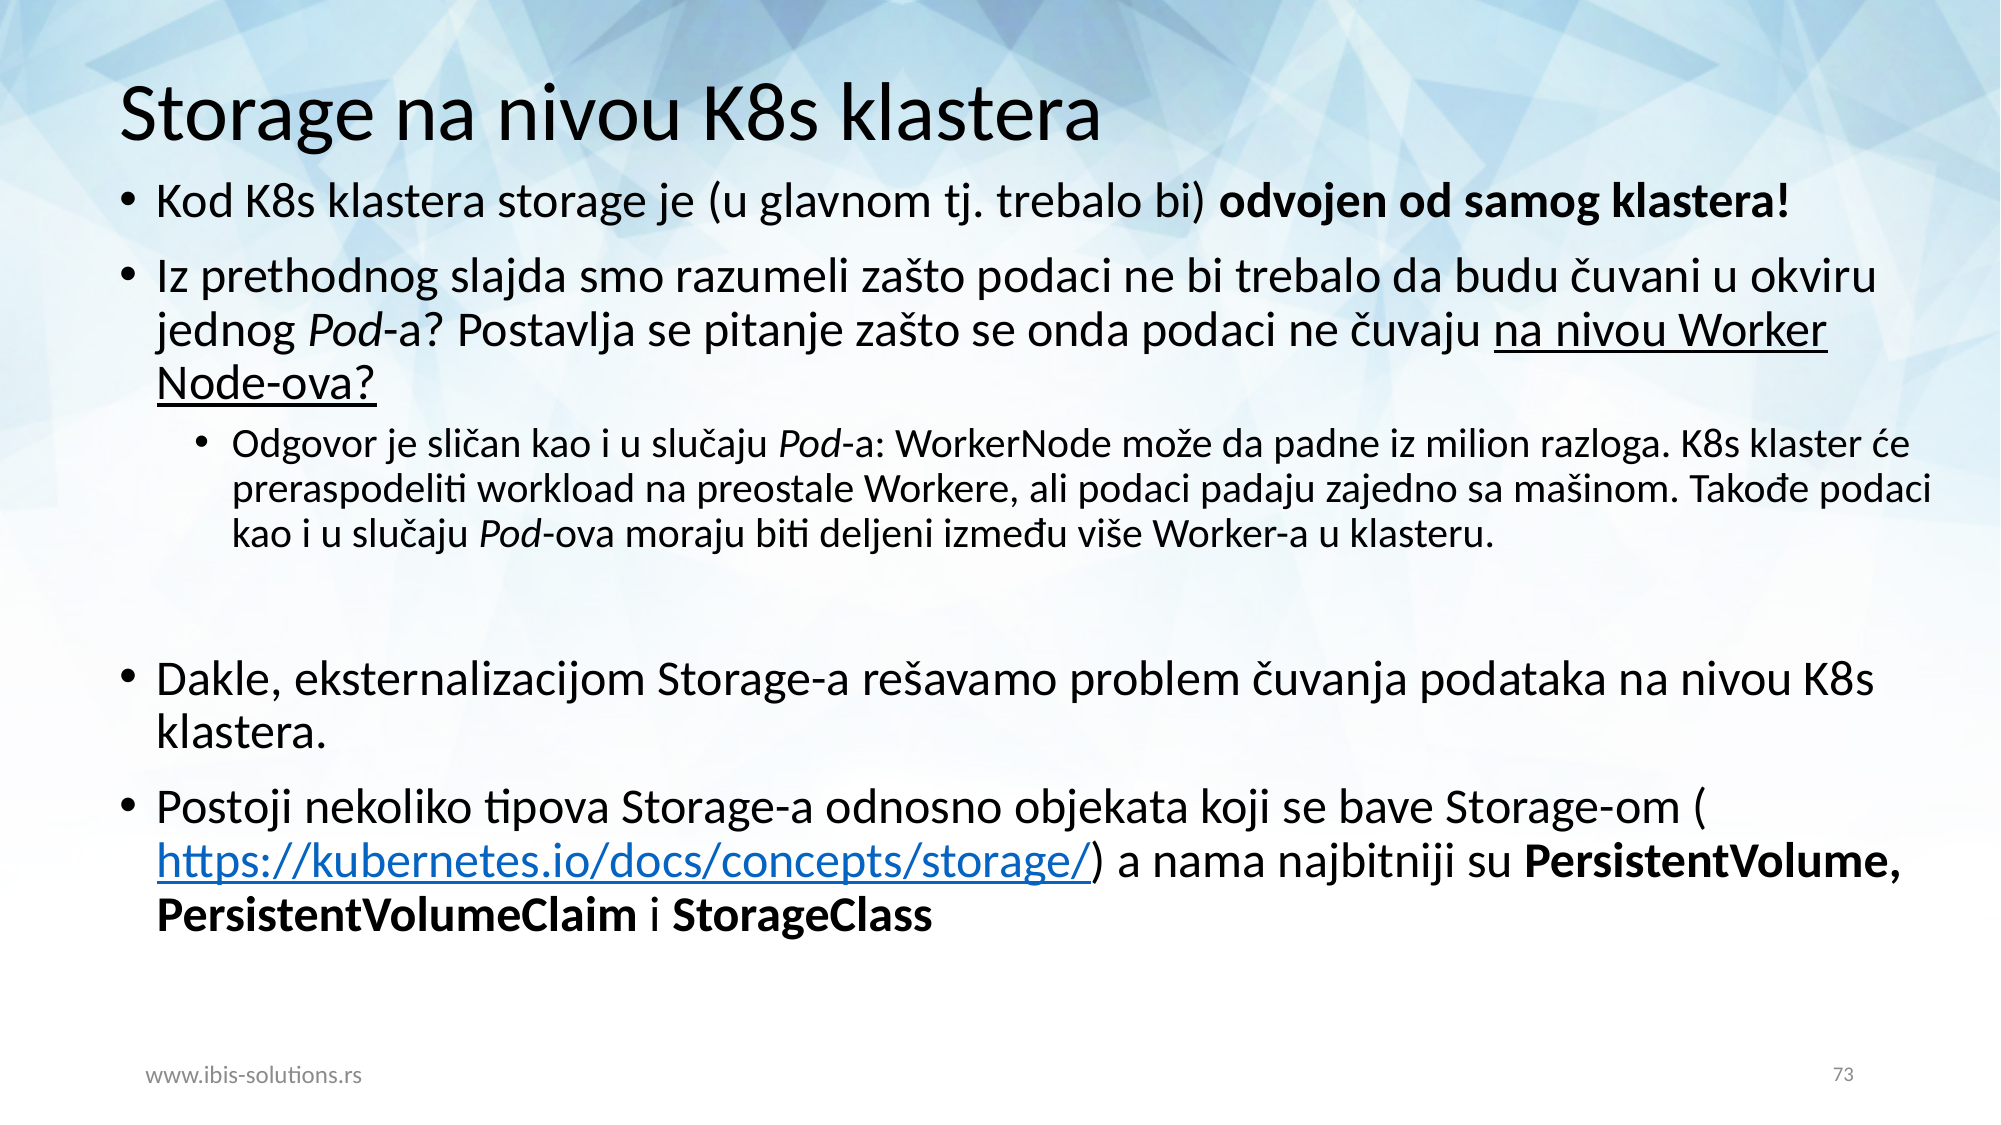

Storage na nivou K8s klastera

Kod K8s klastera storage je (u glavnom tj. trebalo bi) odvojen od samog klastera!
Iz prethodnog slajda smo razumeli zašto podaci ne bi trebalo da budu čuvani u okviru jednog Pod-a? Postavlja se pitanje zašto se onda podaci ne čuvaju na nivou Worker Node-ova?
Odgovor je sličan kao i u slučaju Pod-a: WorkerNode može da padne iz milion razloga. K8s klaster će preraspodeliti workload na preostale Workere, ali podaci padaju zajedno sa mašinom. Takođe podaci kao i u slučaju Pod-ova moraju biti deljeni između više Worker-a u klasteru.

Dakle, eksternalizacijom Storage-a rešavamo problem čuvanja podataka na nivou K8s klastera.
Postoji nekoliko tipova Storage-a odnosno objekata koji se bave Storage-om (https://kubernetes.io/docs/concepts/storage/) a nama najbitniji su PersistentVolume, PersistentVolumeClaim i StorageClass

www.ibis-solutions.rs
73
73